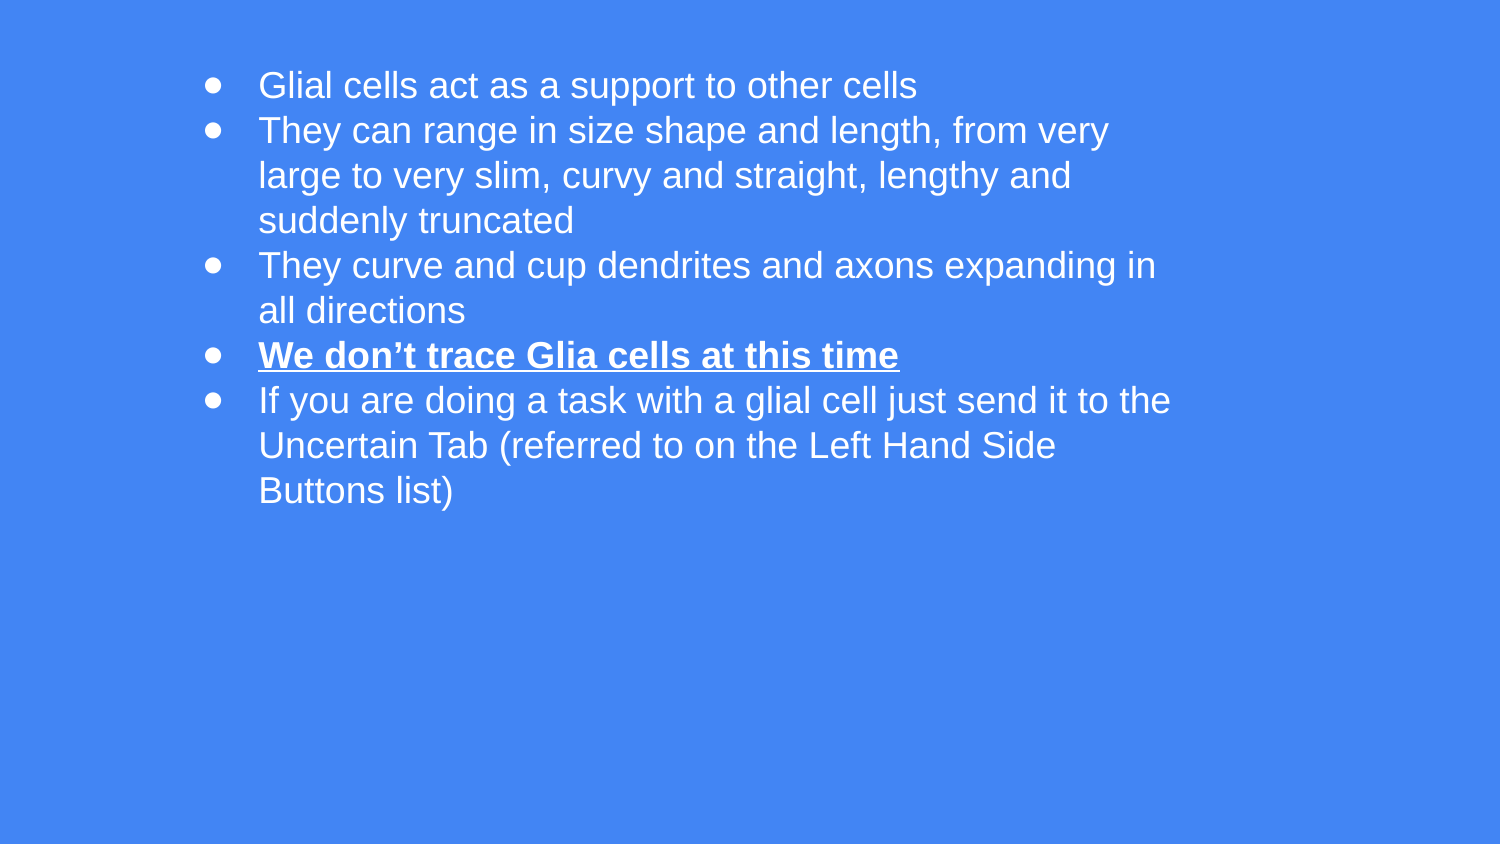

Glial cells act as a support to other cells
They can range in size shape and length, from very large to very slim, curvy and straight, lengthy and suddenly truncated
They curve and cup dendrites and axons expanding in all directions
We don’t trace Glia cells at this time
If you are doing a task with a glial cell just send it to the Uncertain Tab (referred to on the Left Hand Side Buttons list)